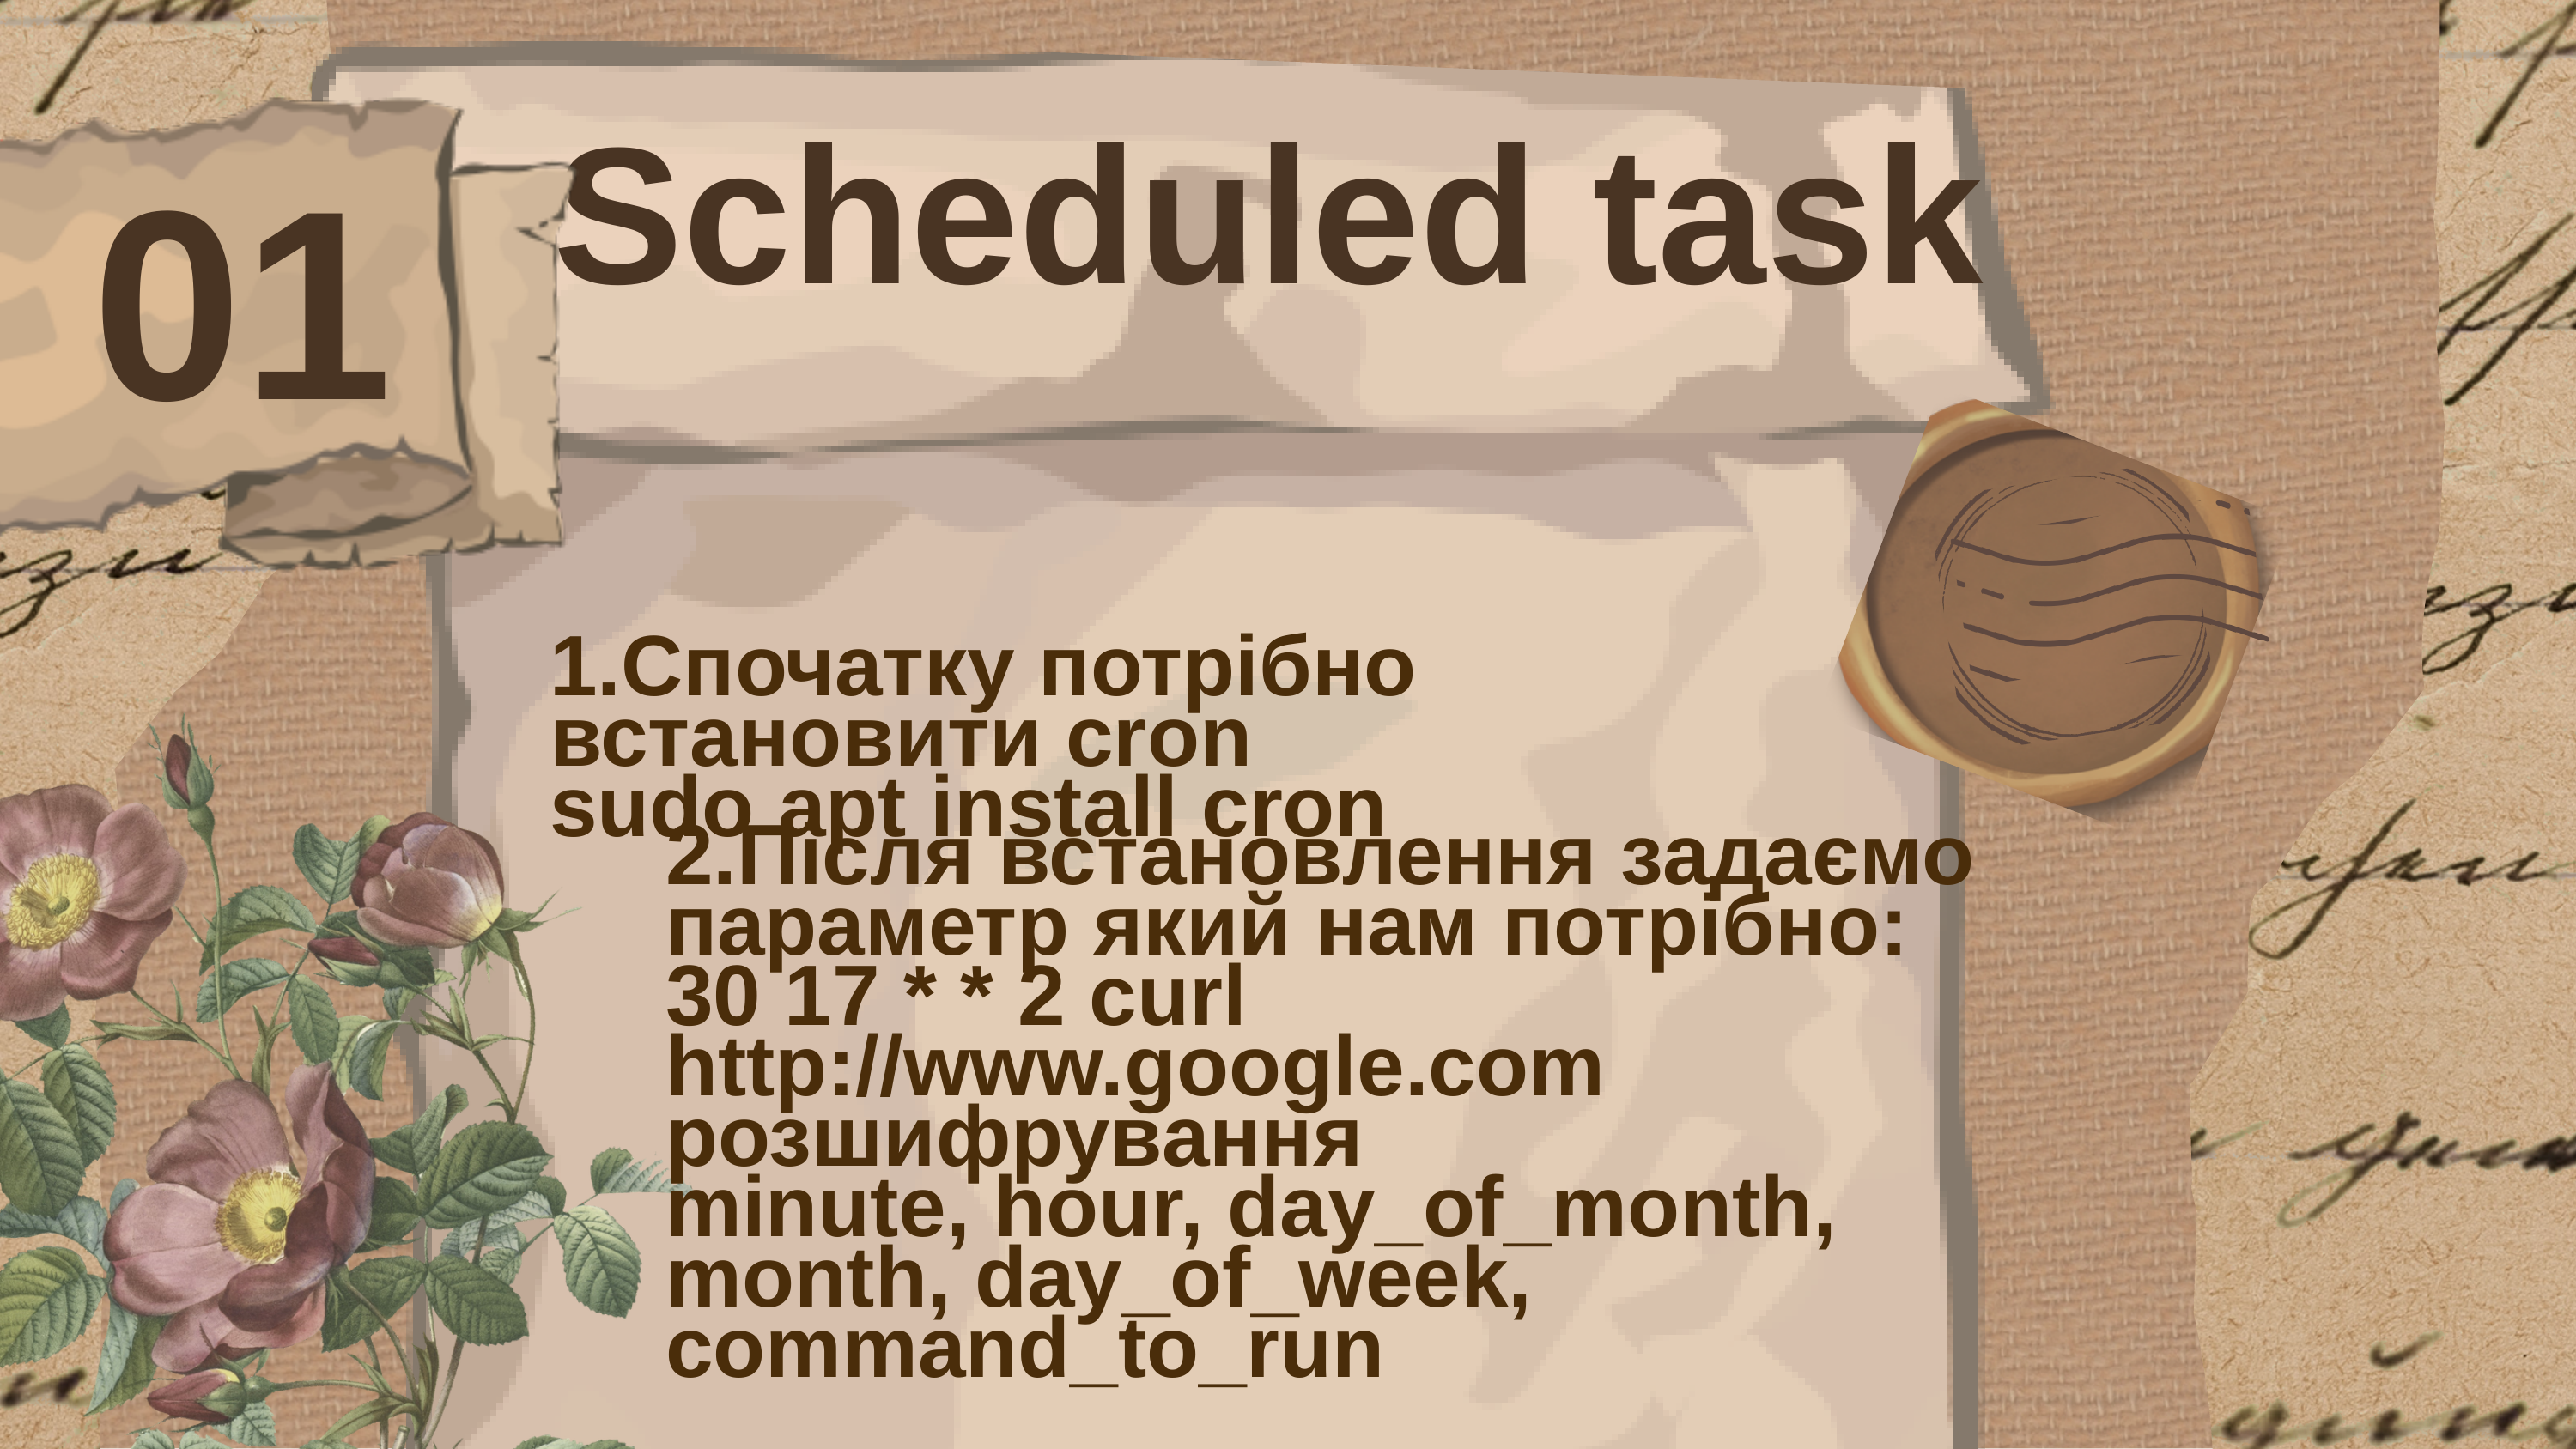

Scheduled task
01

1.Спочатку потрібно встановити cron
sudo apt install cron

2.Після встановлення задаємо параметр який нам потрібно:
30 17 * * 2 curl http://www.google.com
розшифрування
minute, hour, day_of_month, month, day_of_week, command_to_run